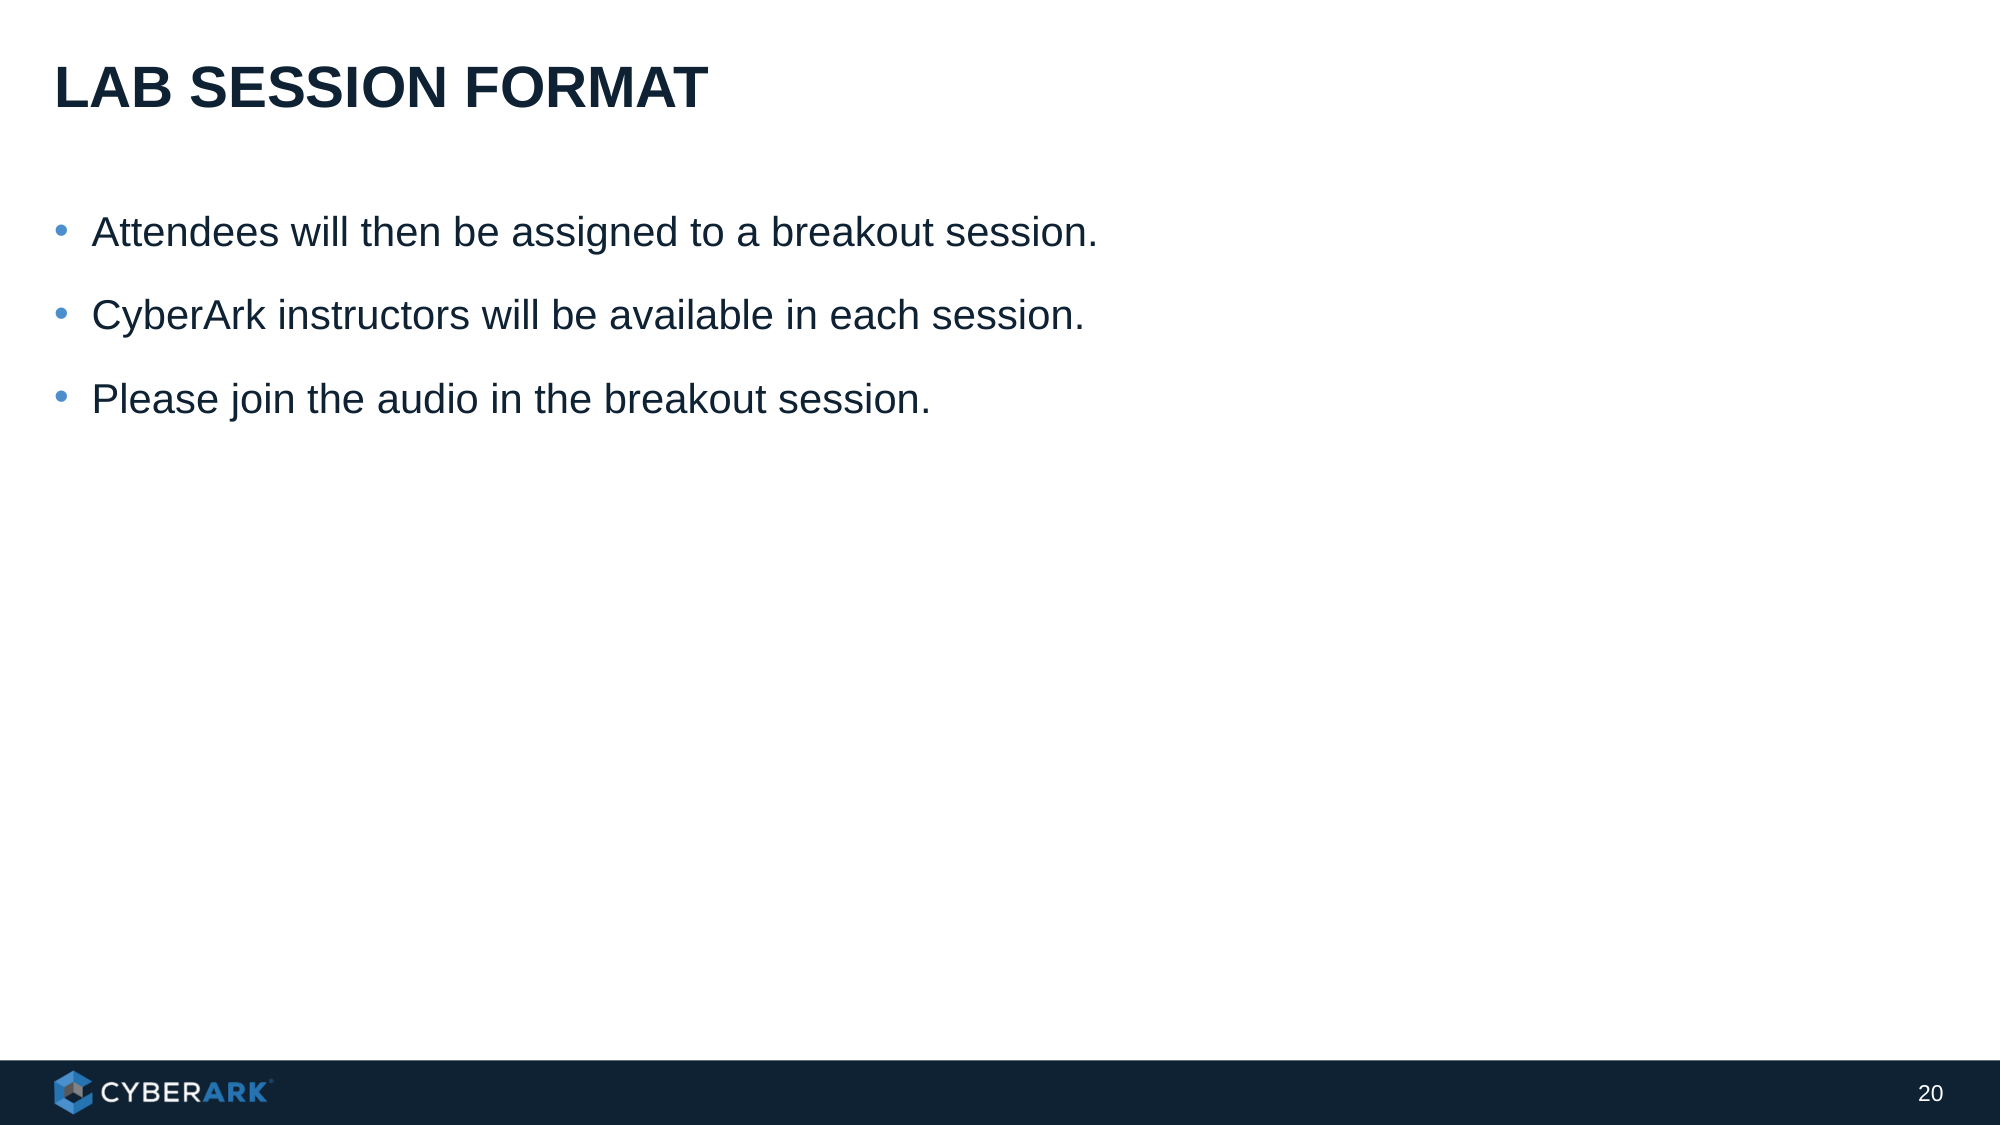

# Lab Session format
Attendees will then be assigned to a breakout session.
CyberArk instructors will be available in each session.
Please join the audio in the breakout session.
20